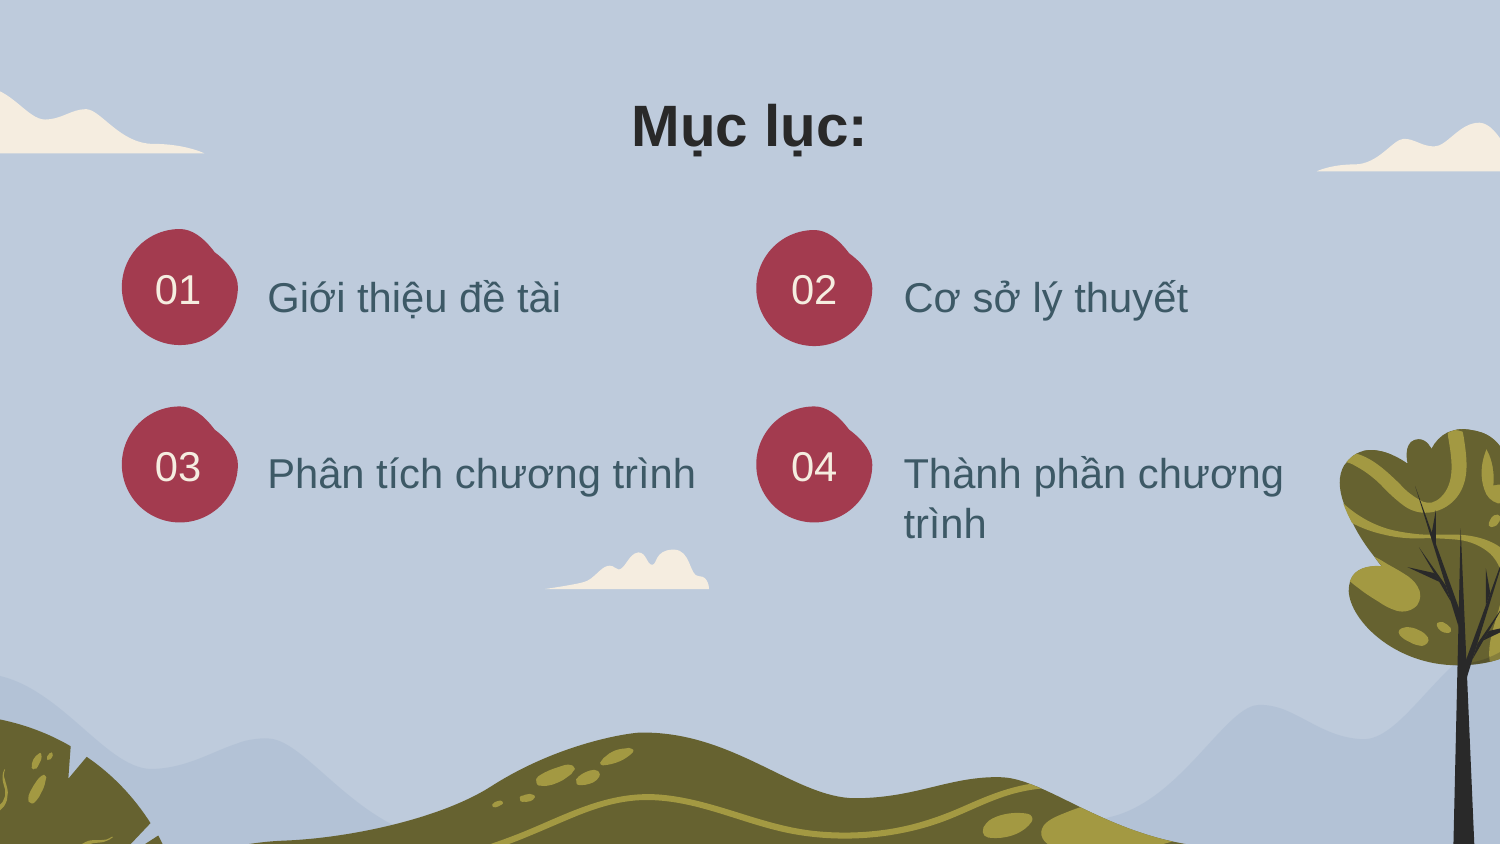

# Mục lục:

01
02
Giới thiệu đề tài
Cơ sở lý thuyết

03
04

Phân tích chương trình
Thành phần chương trình